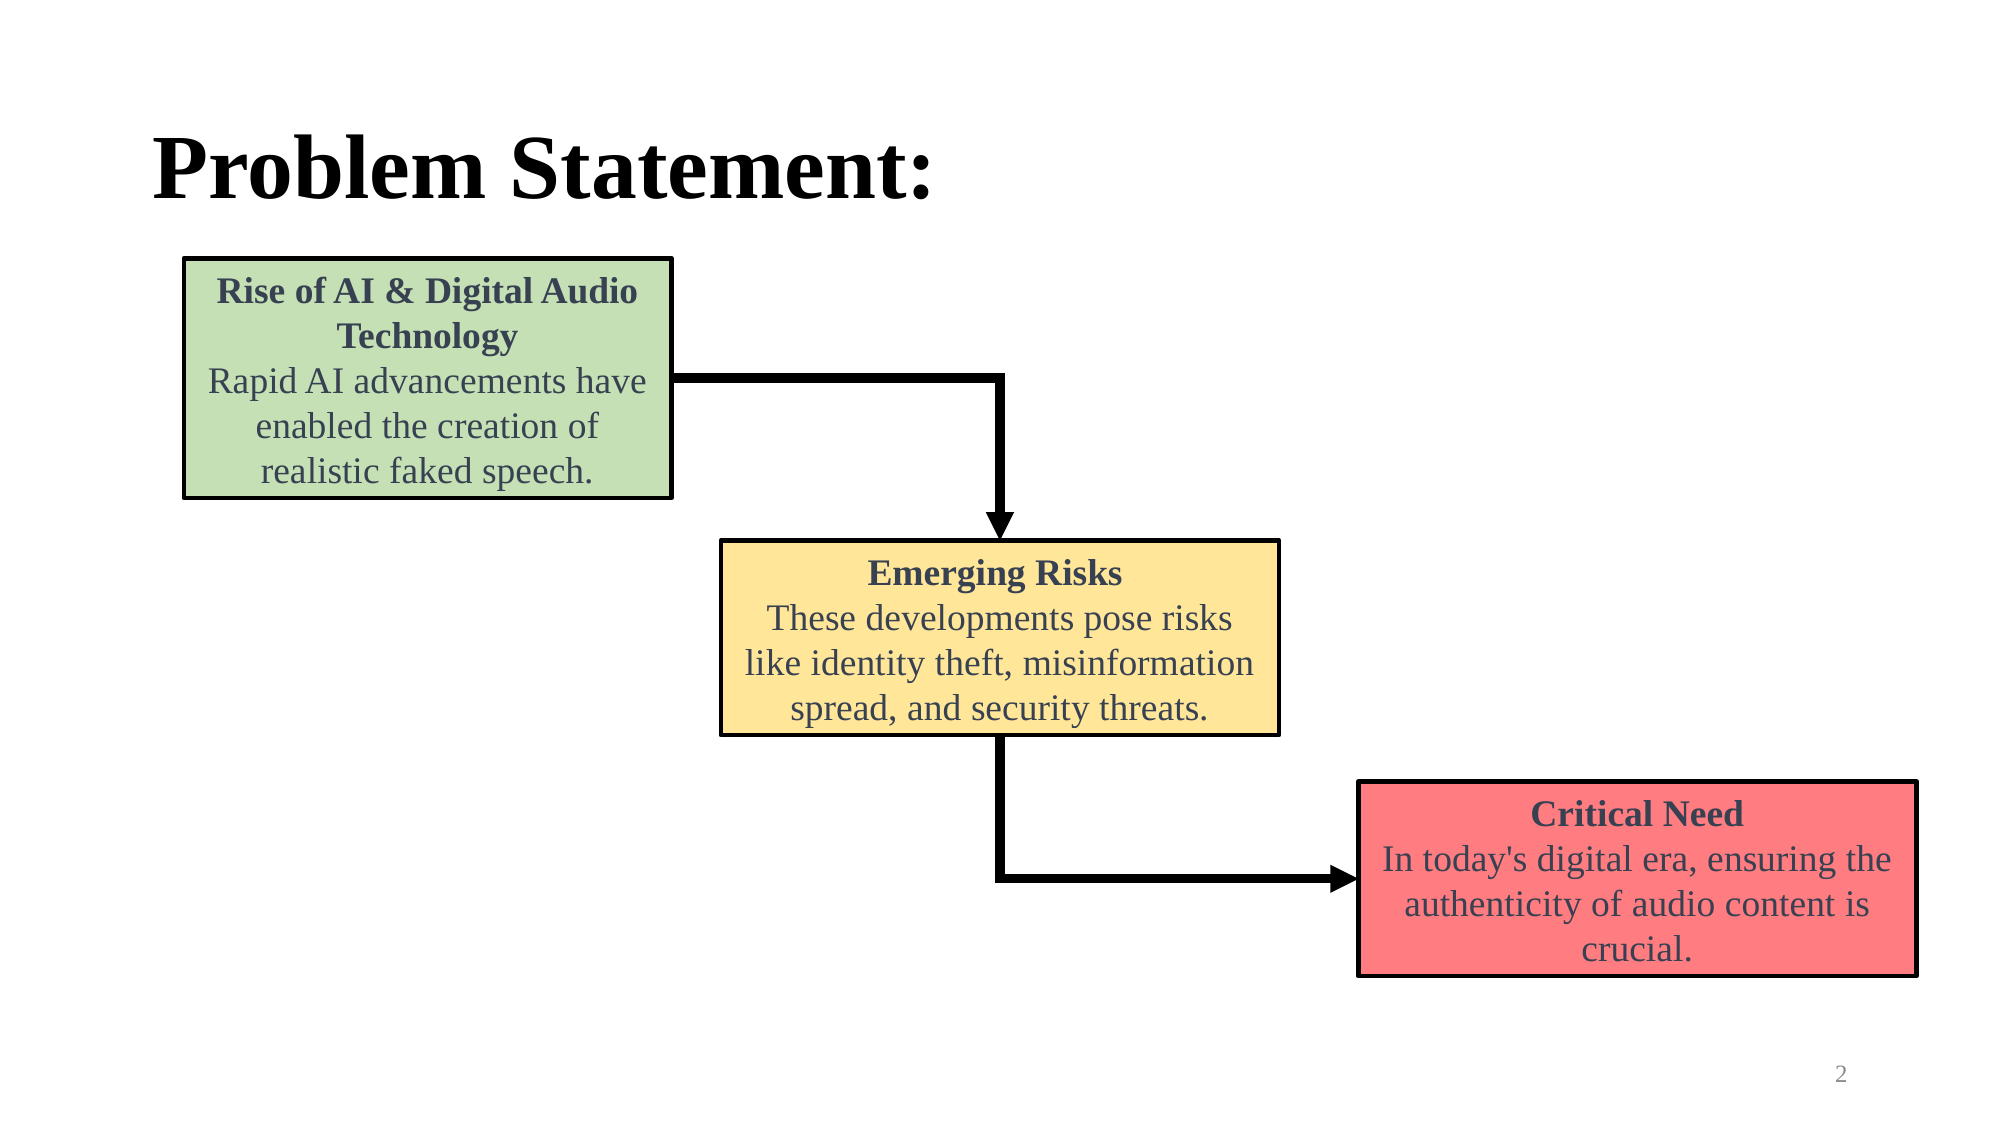

# Problem Statement:
Rise of AI & Digital Audio Technology
Rapid AI advancements have enabled the creation of realistic faked speech.
Emerging Risks
These developments pose risks like identity theft, misinformation spread, and security threats.
Critical Need
In today's digital era, ensuring the authenticity of audio content is crucial.
2